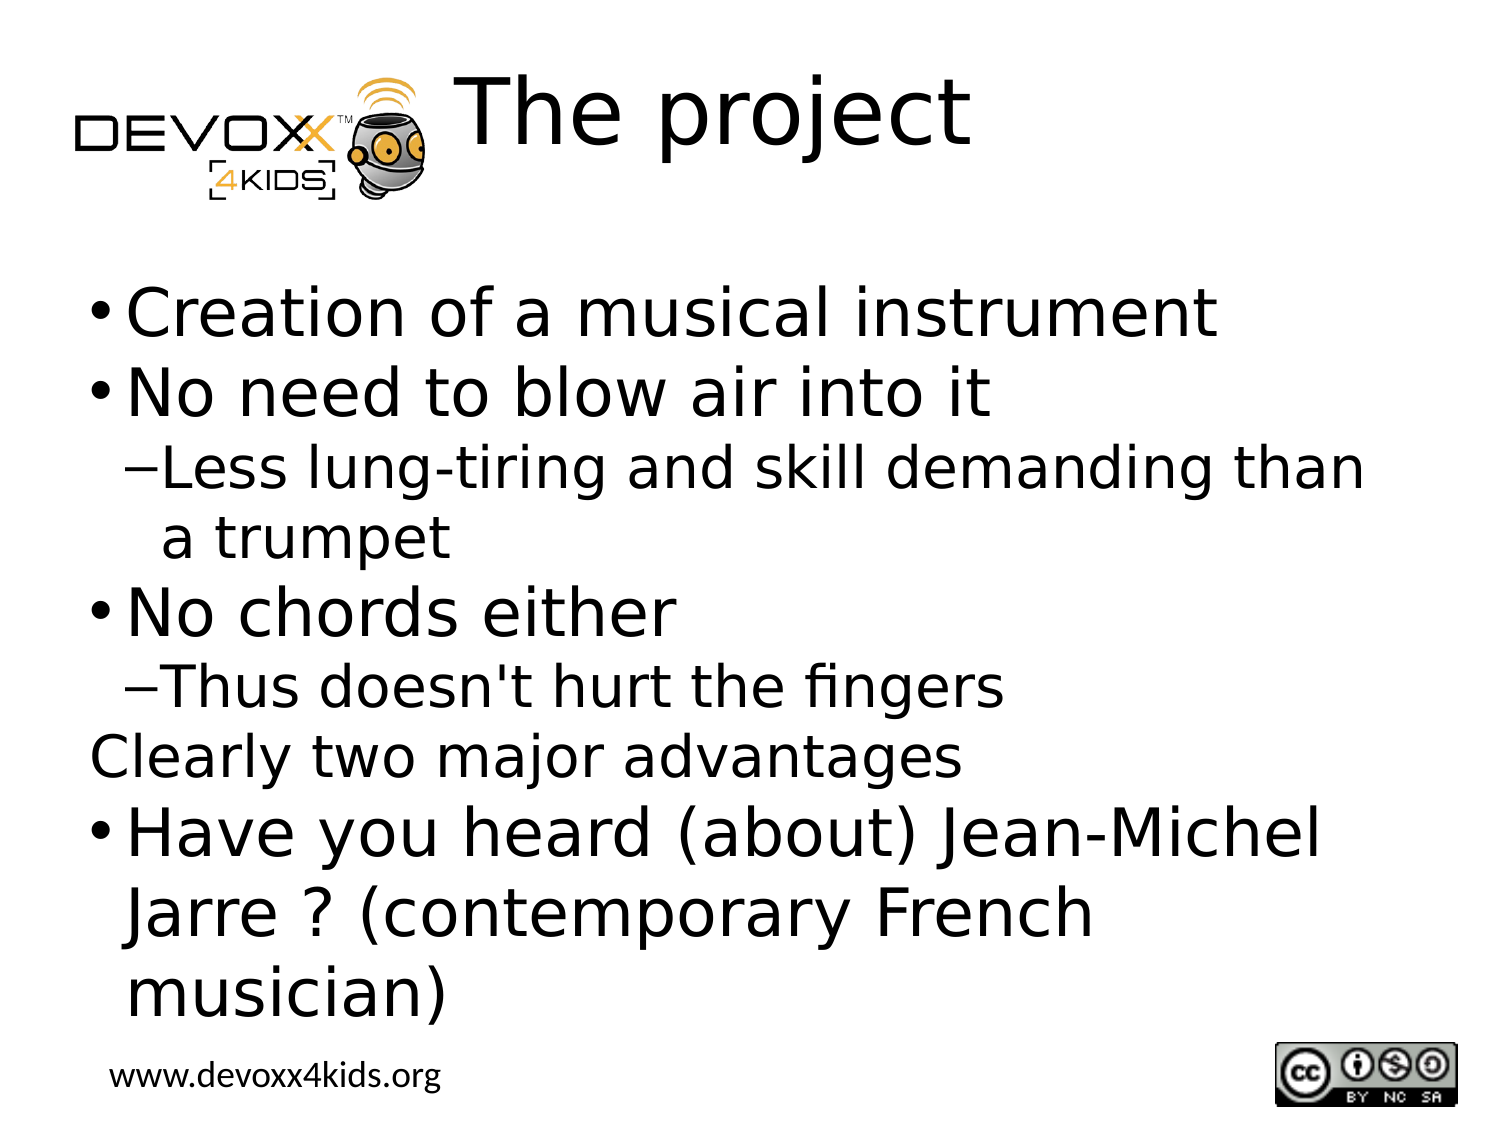

The project
Creation of a musical instrument
No need to blow air into it
Less lung-tiring and skill demanding than a trumpet
No chords either
Thus doesn't hurt the fingers
Clearly two major advantages
Have you heard (about) Jean-Michel Jarre ? (contemporary French musician)